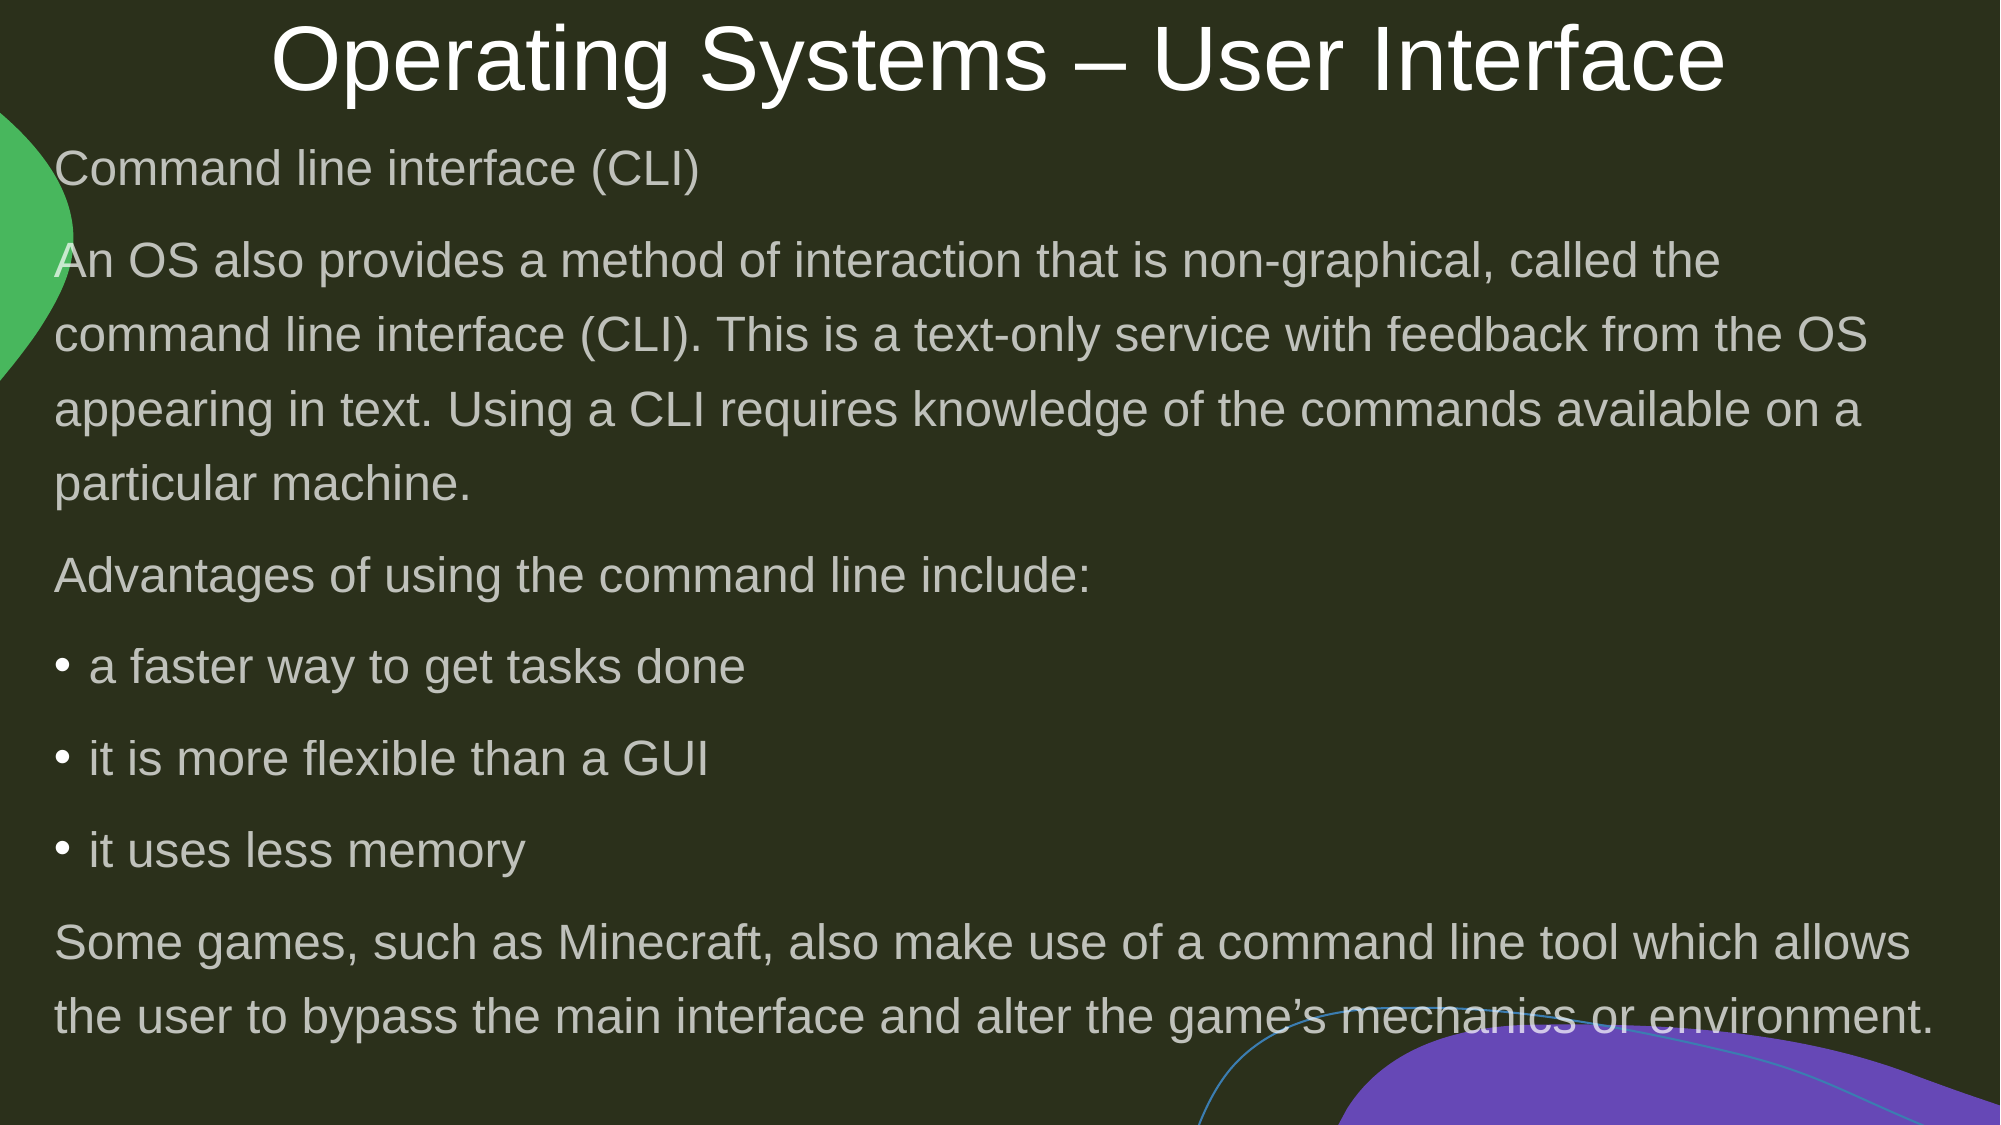

# Operating Systems – User Interface
Command line interface (CLI)
An OS also provides a method of interaction that is non-graphical, called the command line interface (CLI). This is a text-only service with feedback from the OS appearing in text. Using a CLI requires knowledge of the commands available on a particular machine.
Advantages of using the command line include:
a faster way to get tasks done
it is more flexible than a GUI
it uses less memory
Some games, such as Minecraft, also make use of a command line tool which allows the user to bypass the main interface and alter the game’s mechanics or environment.